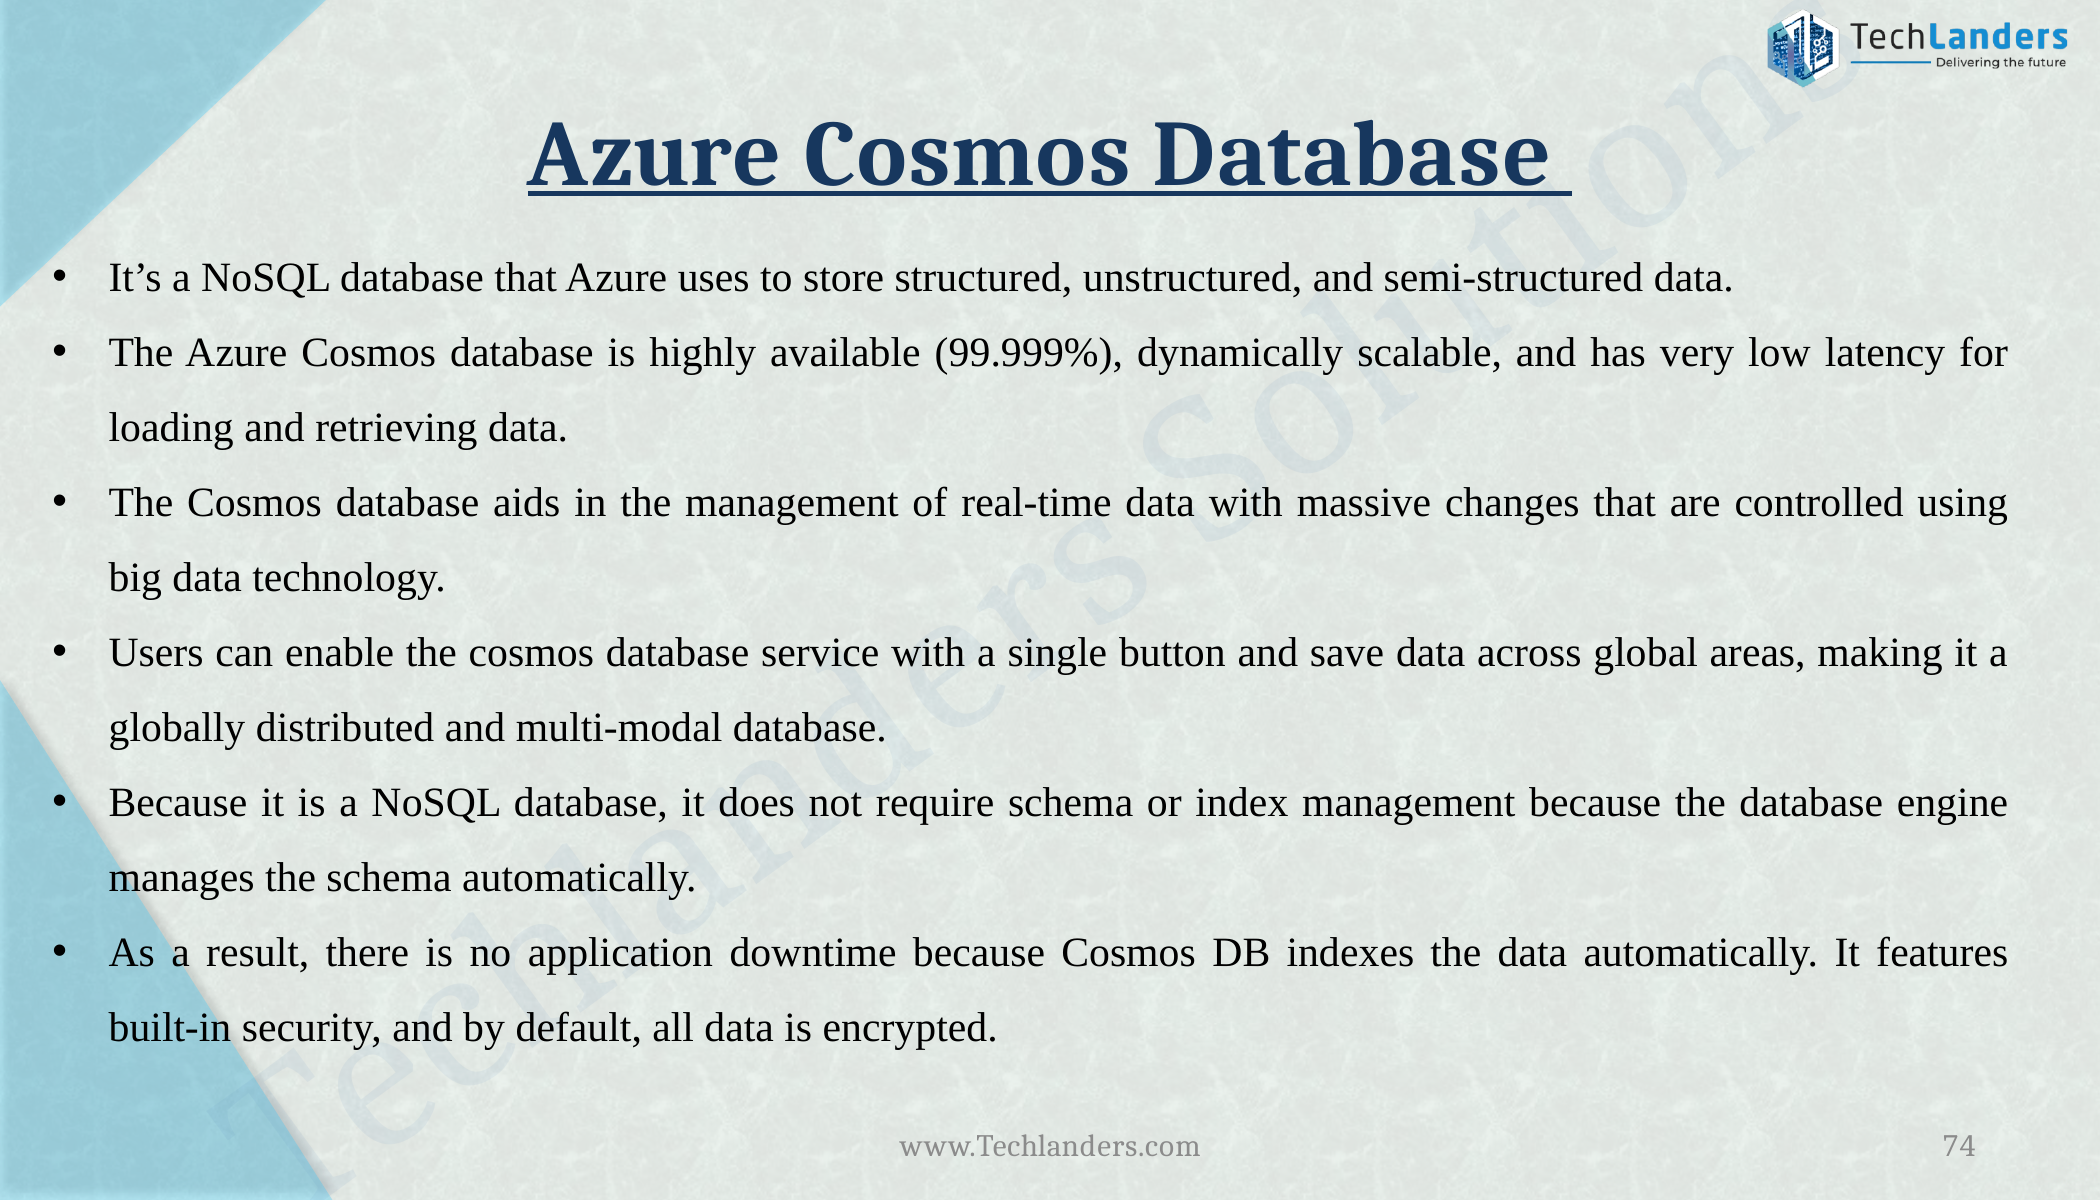

# Azure Cosmos Database
It’s a NoSQL database that Azure uses to store structured, unstructured, and semi-structured data.
The Azure Cosmos database is highly available (99.999%), dynamically scalable, and has very low latency for loading and retrieving data.
The Cosmos database aids in the management of real-time data with massive changes that are controlled using big data technology.
Users can enable the cosmos database service with a single button and save data across global areas, making it a globally distributed and multi-modal database.
Because it is a NoSQL database, it does not require schema or index management because the database engine manages the schema automatically.
As a result, there is no application downtime because Cosmos DB indexes the data automatically. It features built-in security, and by default, all data is encrypted.

www.Techlanders.com
74